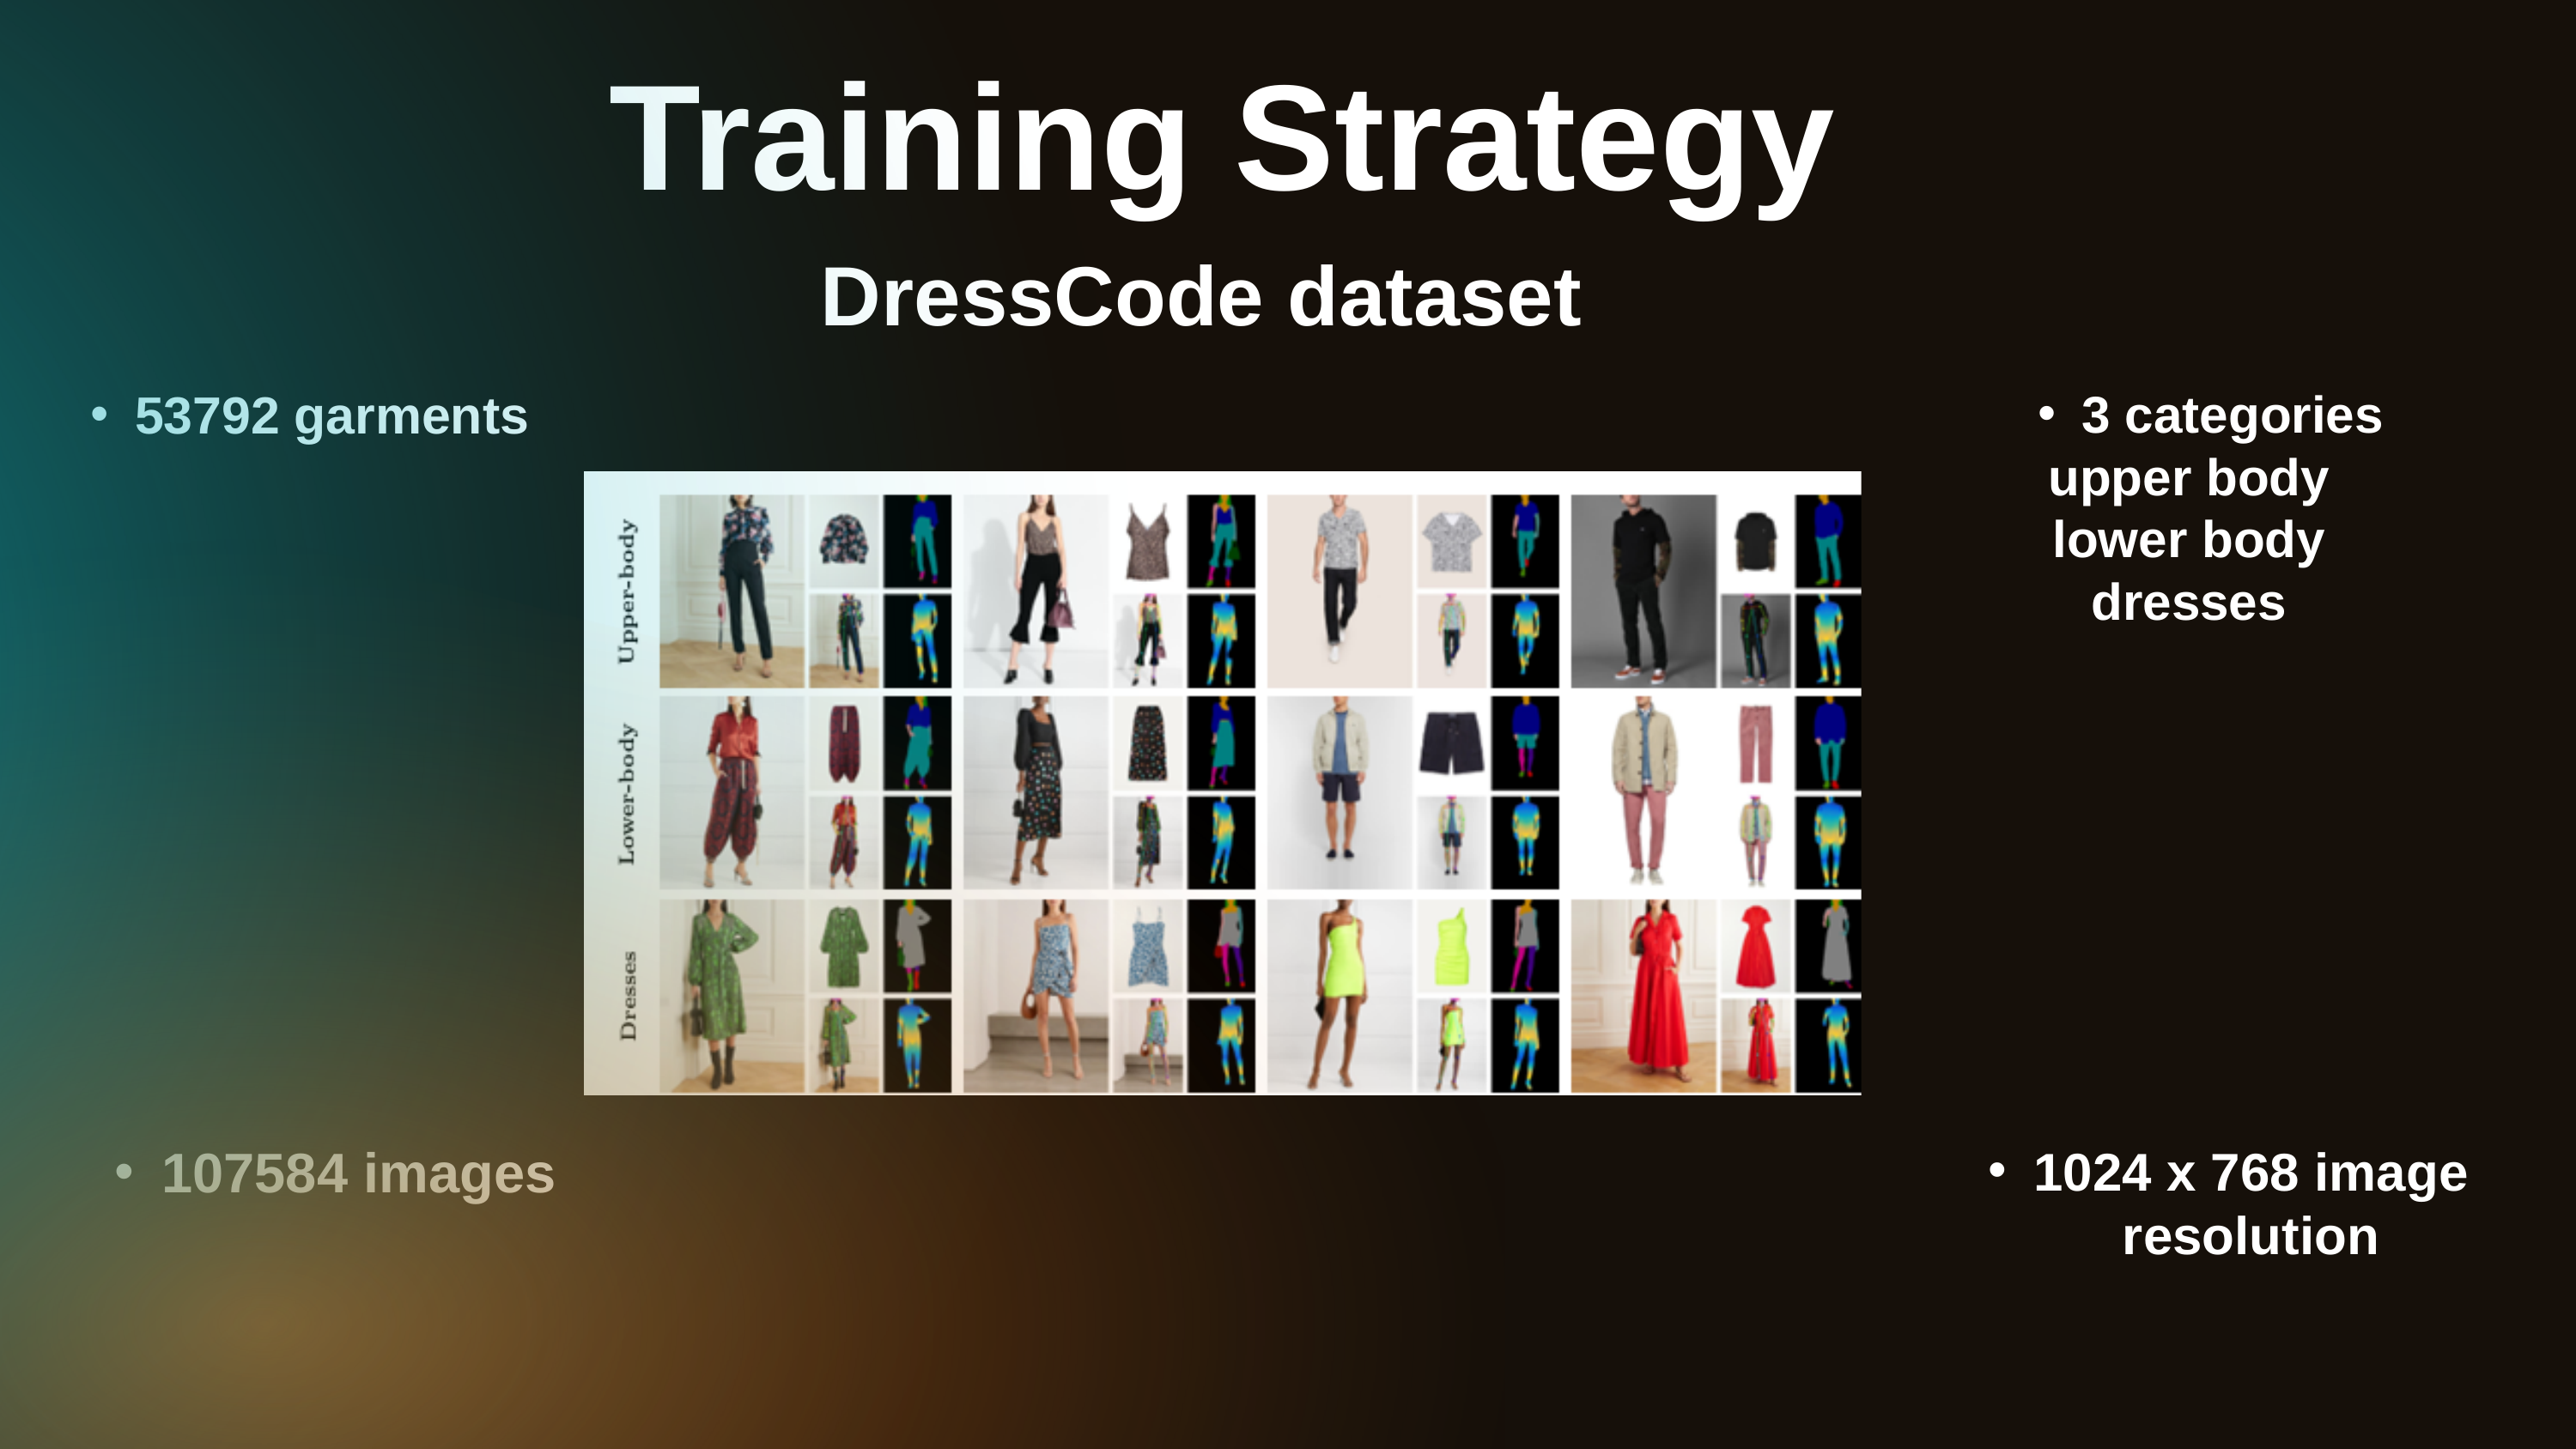

Training Strategy
DressCode dataset
53792 garments

3 categories
upper body
lower body
dresses

107584 images

1024 x 768 image resolution